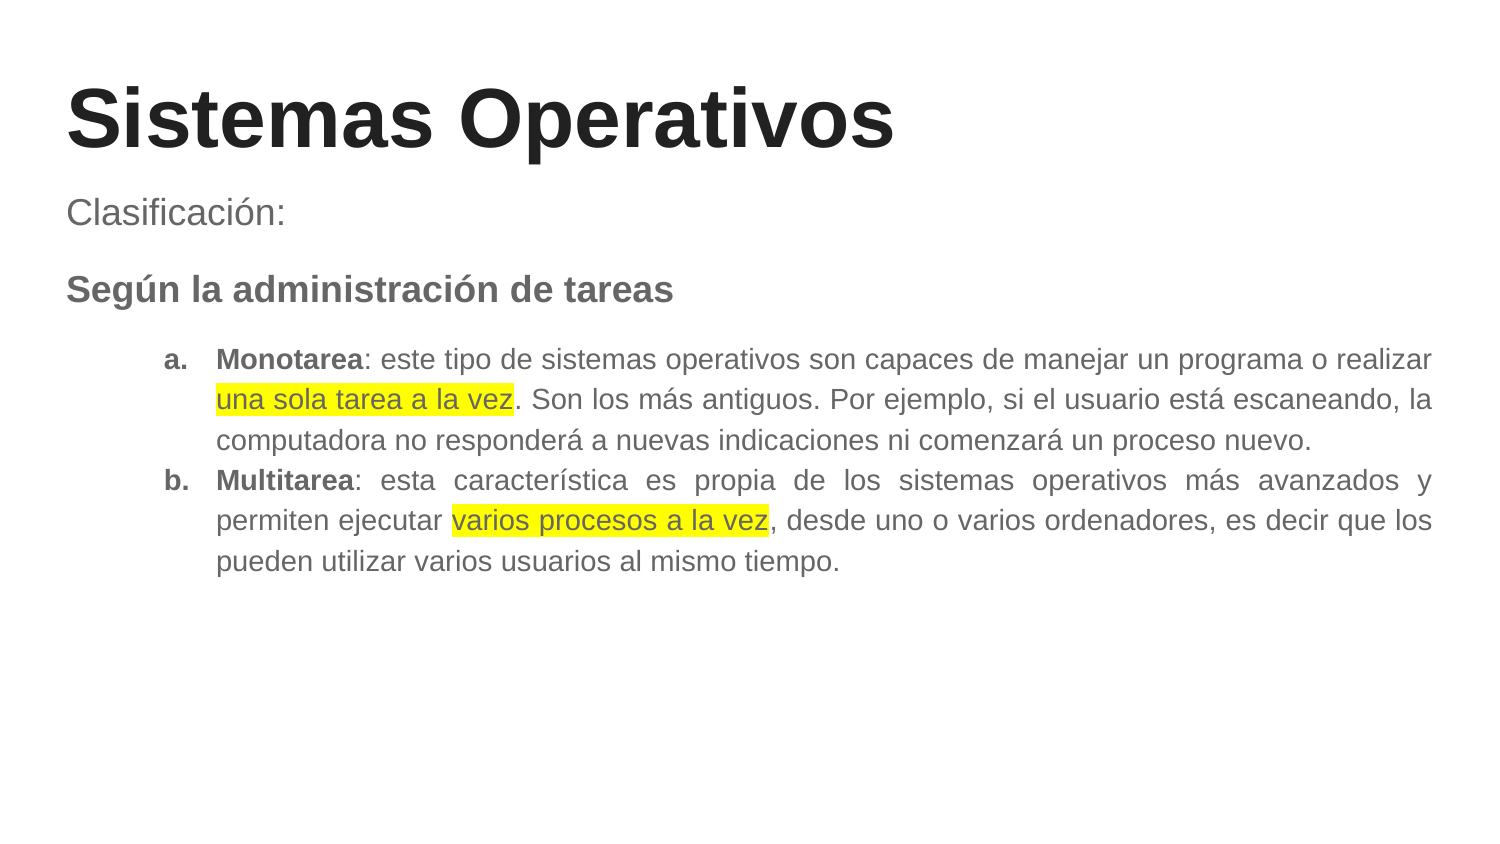

# Sistemas Operativos
Clasificación:
Según la administración de tareas
Monotarea: este tipo de sistemas operativos son capaces de manejar un programa o realizar una sola tarea a la vez. Son los más antiguos. Por ejemplo, si el usuario está escaneando, la computadora no responderá a nuevas indicaciones ni comenzará un proceso nuevo.
Multitarea: esta característica es propia de los sistemas operativos más avanzados y permiten ejecutar varios procesos a la vez, desde uno o varios ordenadores, es decir que los pueden utilizar varios usuarios al mismo tiempo.